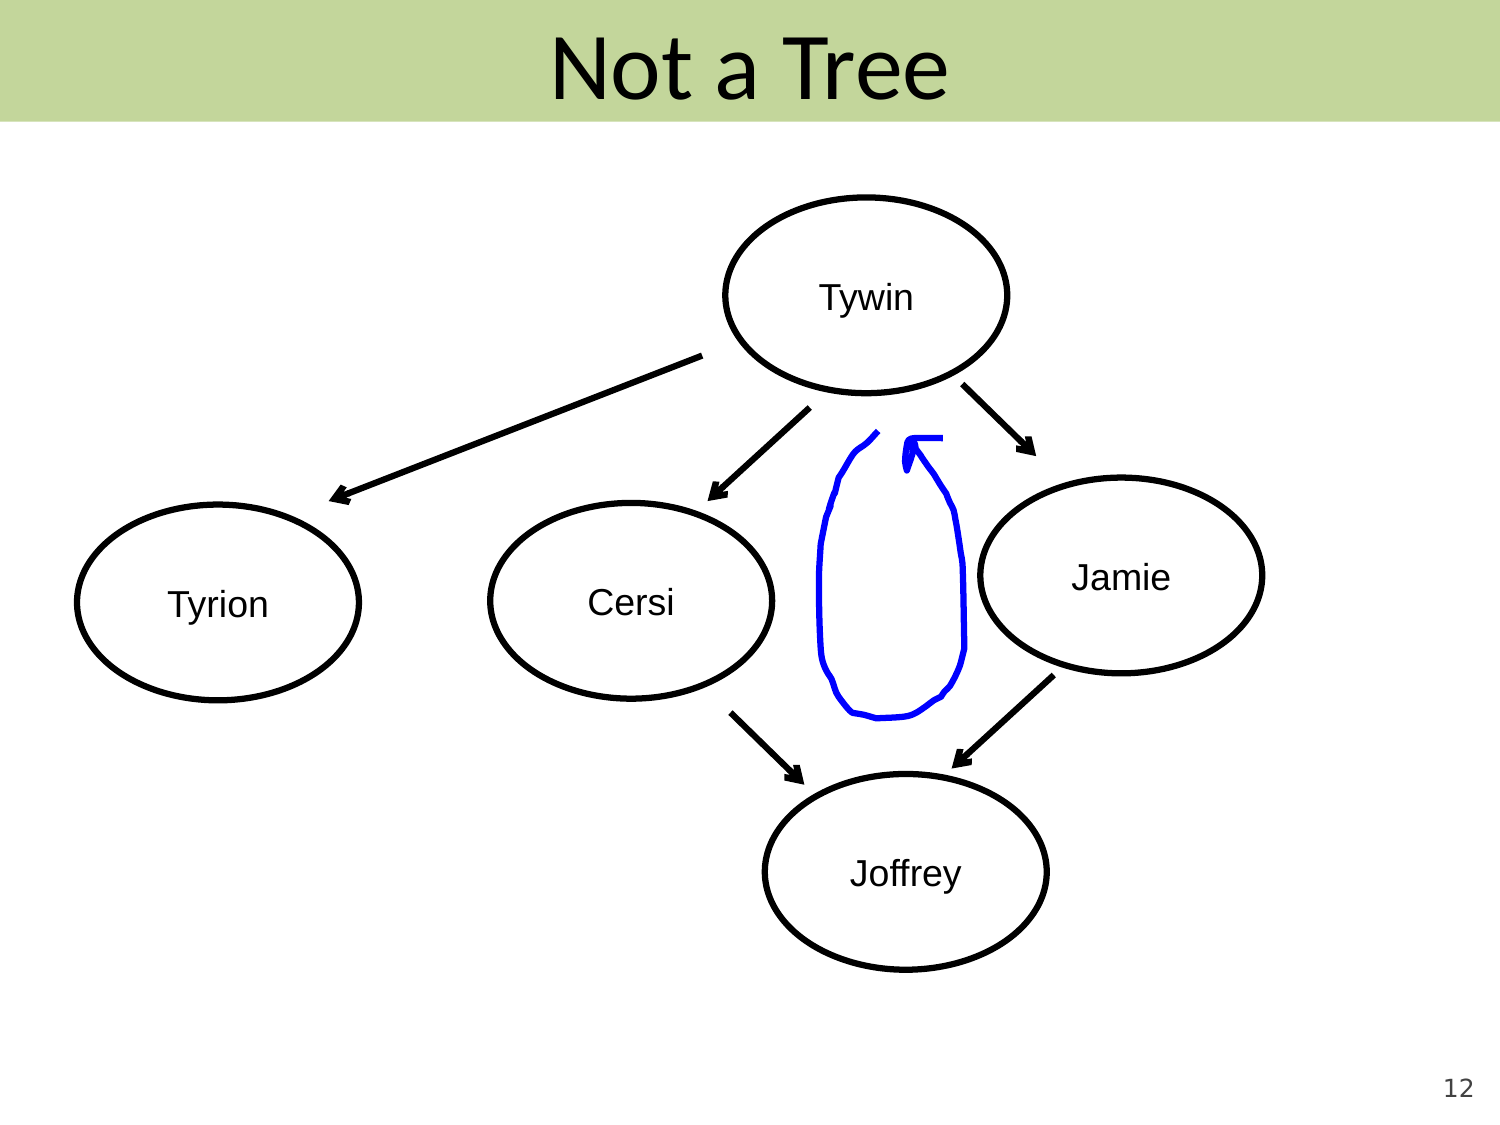

Not a Tree
Tywin

Jamie
Cersi
Tyrion
Joffrey